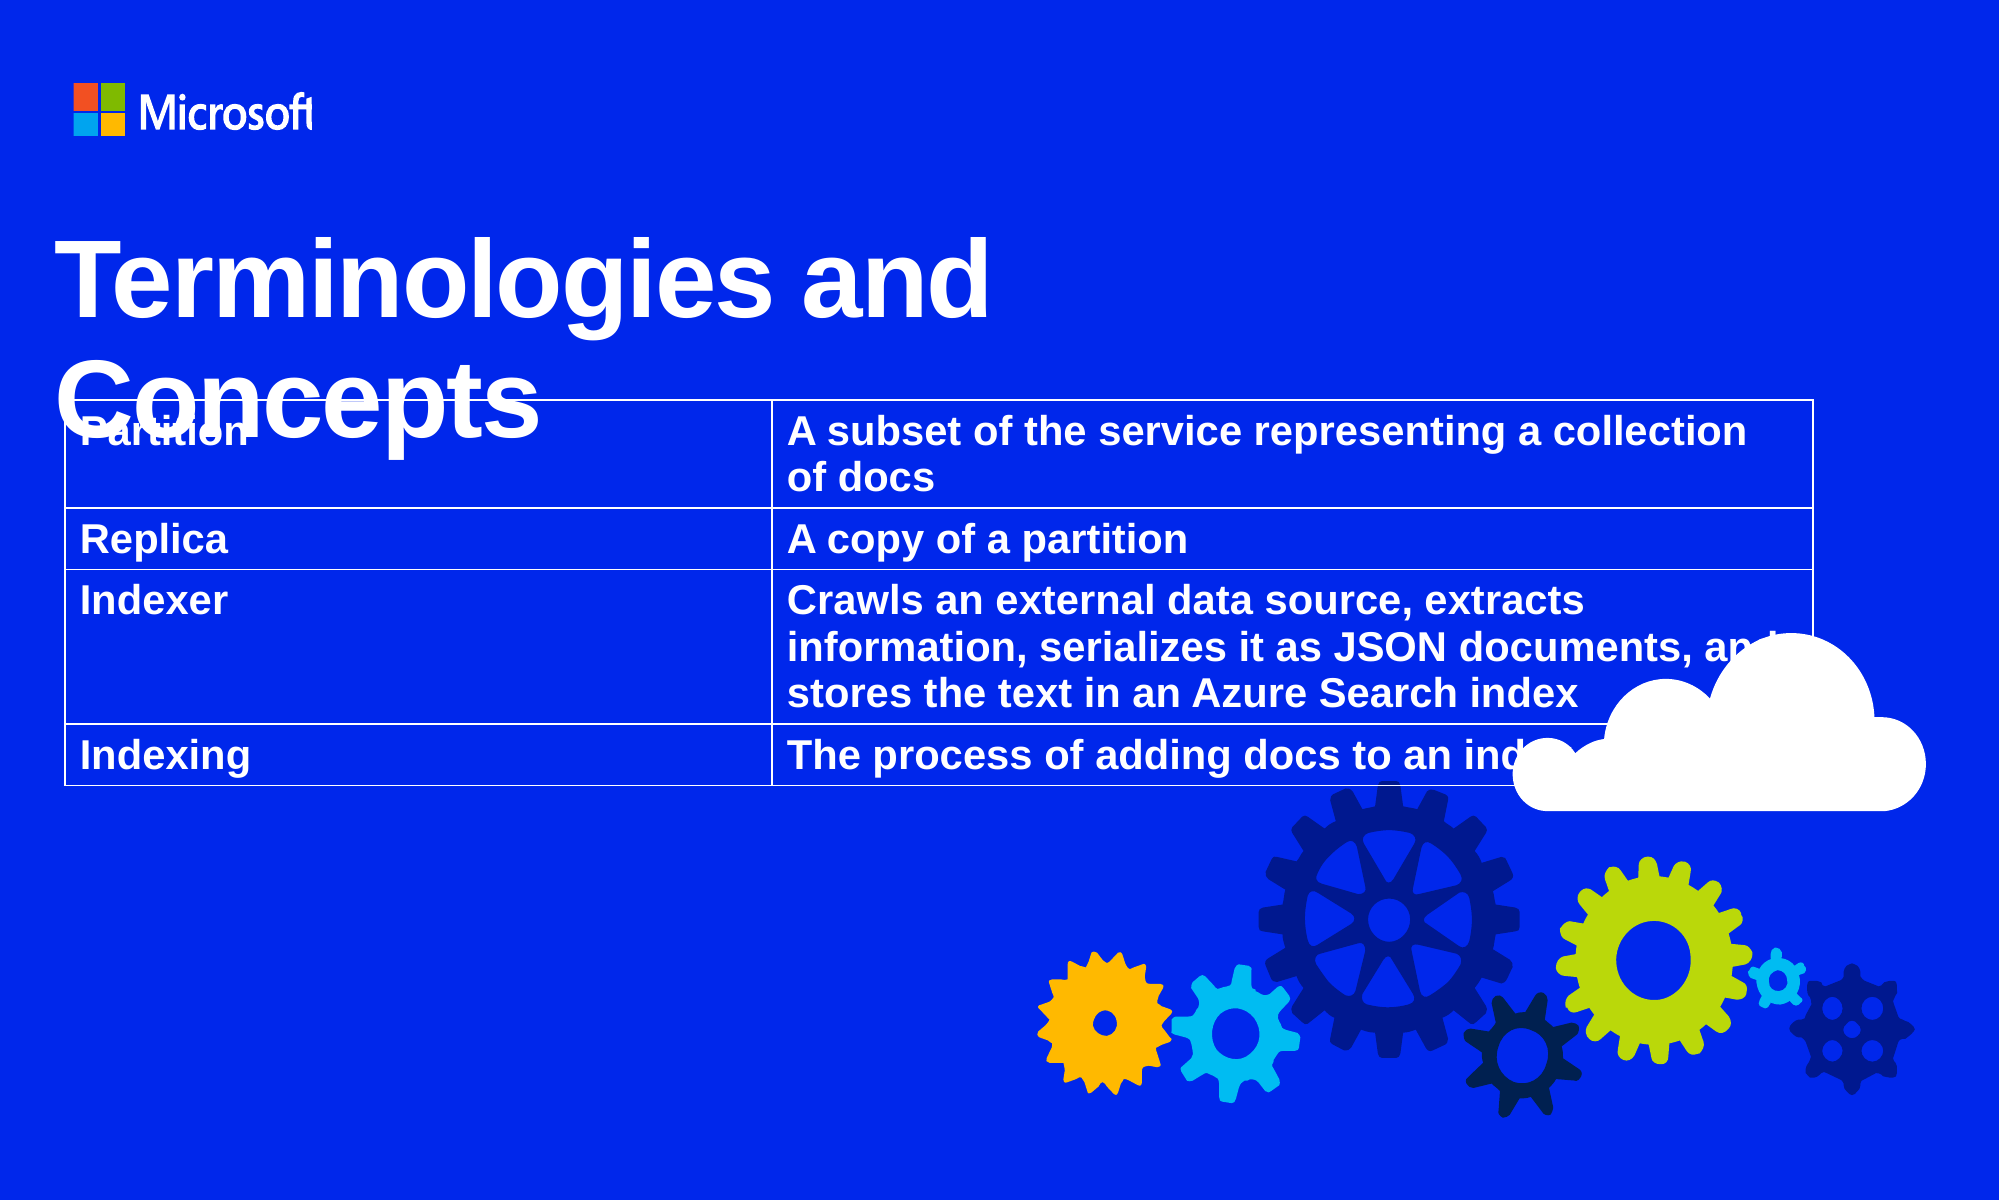

# Terminologies and Concepts
| Partition | A subset of the service representing a collection of docs |
| --- | --- |
| Replica | A copy of a partition |
| Indexer | Crawls an external data source, extracts information, serializes it as JSON documents, and stores the text in an Azure Search index |
| Indexing | The process of adding docs to an index |